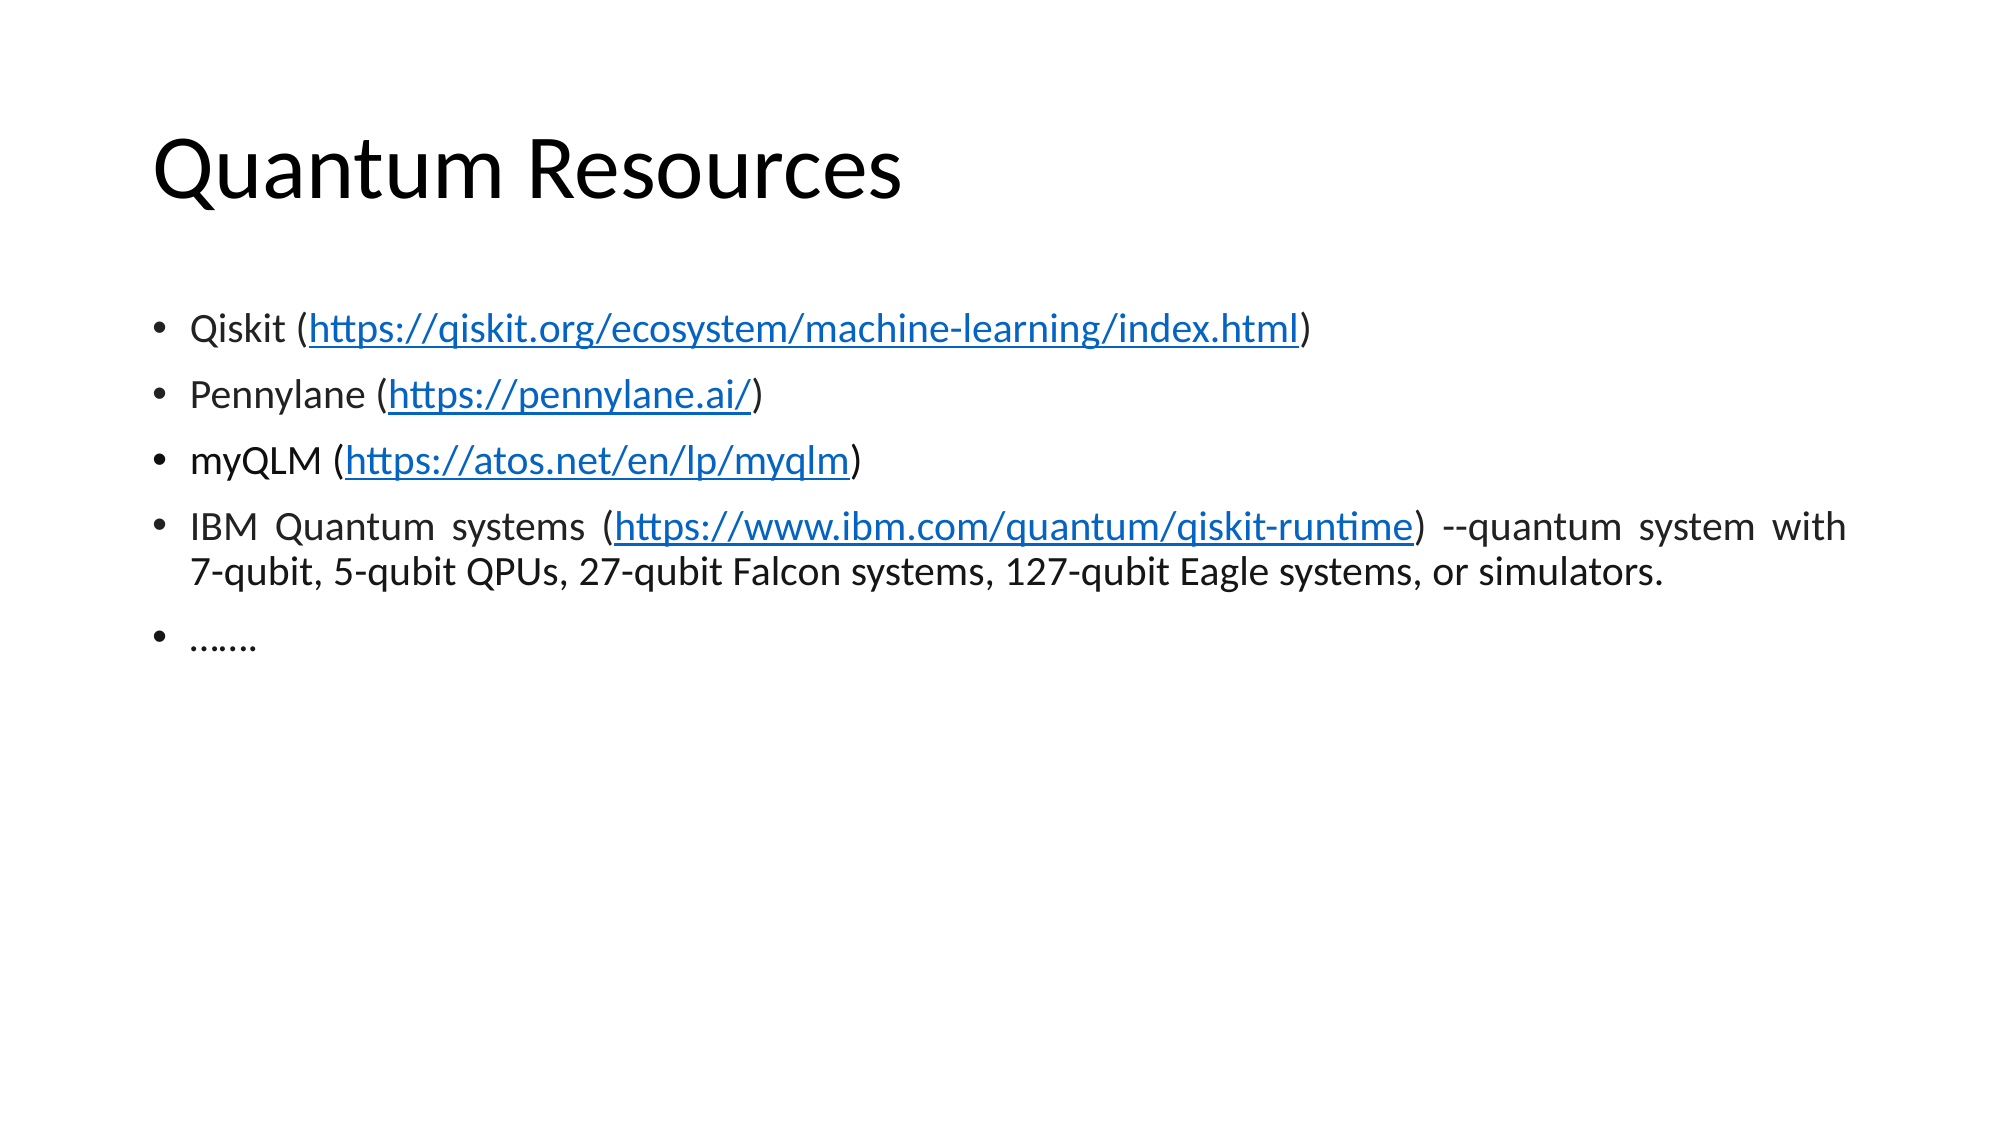

# Quantum Resources
Qiskit (https://qiskit.org/ecosystem/machine-learning/index.html)
Pennylane (https://pennylane.ai/)
myQLM (https://atos.net/en/lp/myqlm)
IBM Quantum systems (https://www.ibm.com/quantum/qiskit-runtime) --quantum system with 7-qubit, 5-qubit QPUs, 27-qubit Falcon systems, 127-qubit Eagle systems, or simulators.
…….